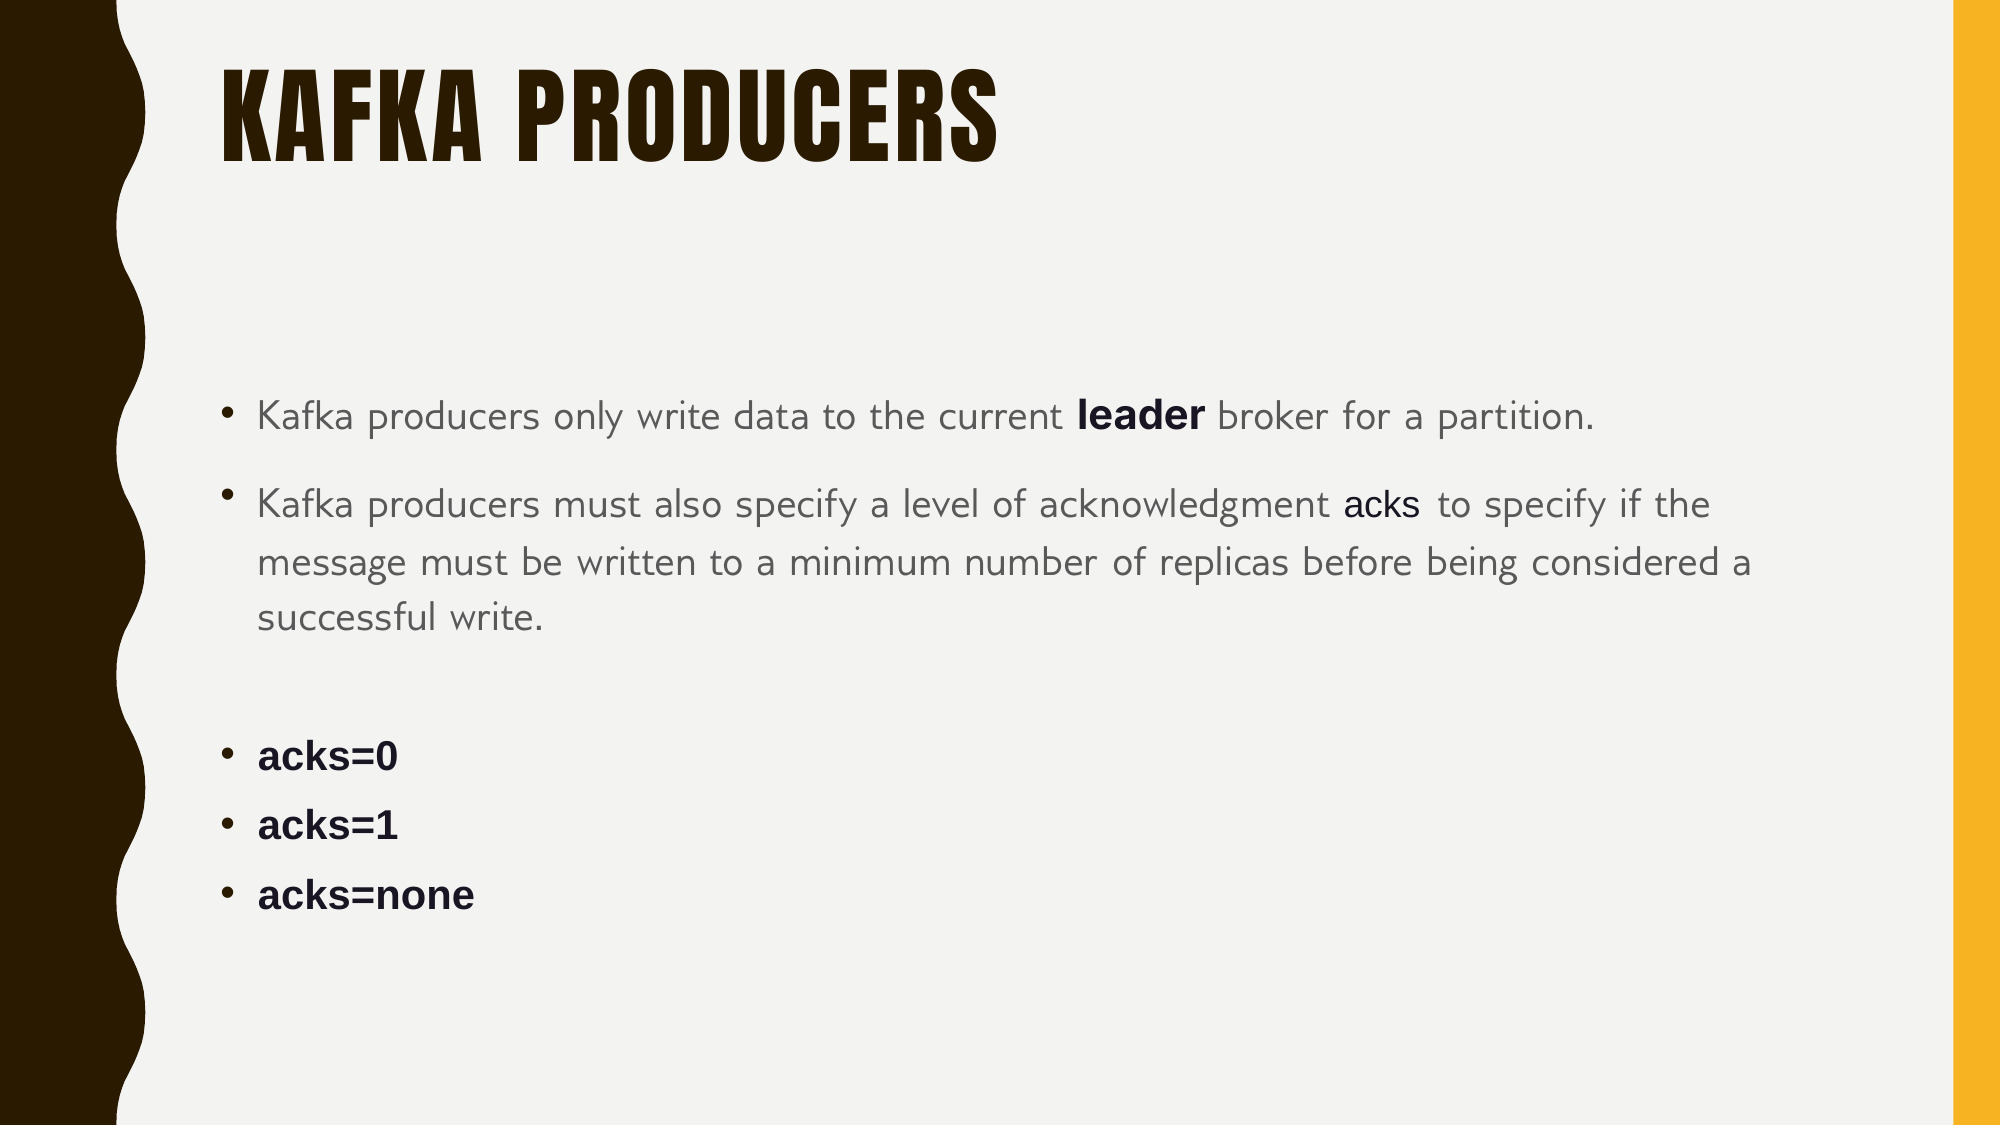

# Kafka Producers
Kafka producers only write data to the current leader broker for a partition.
Kafka producers must also specify a level of acknowledgment acks to specify if the message must be written to a minimum number of replicas before being considered a successful write.

acks=0
acks=1
acks=none